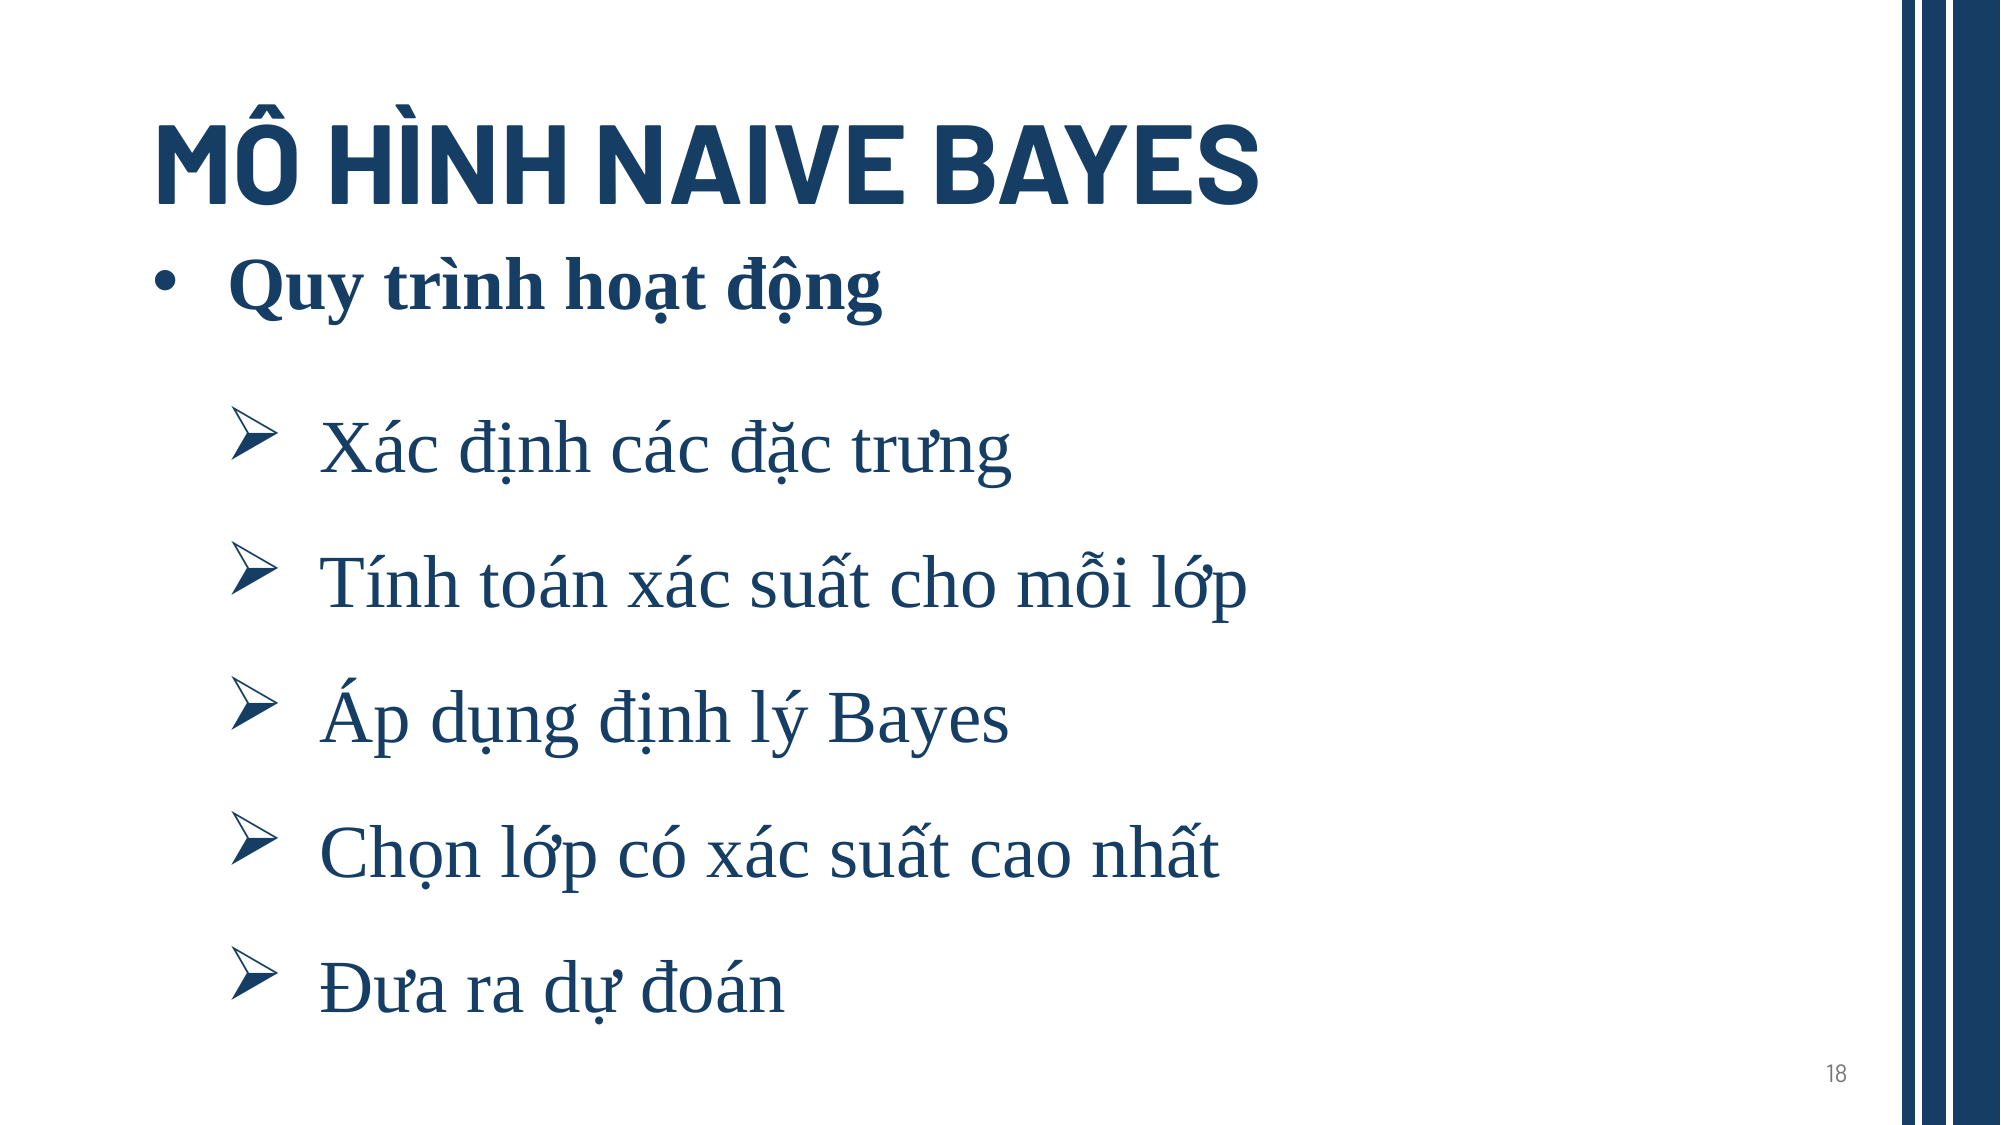

# MÔ HÌNH NAIVE BAYES
Quy trình hoạt động
Xác định các đặc trưng
Tính toán xác suất cho mỗi lớp
Áp dụng định lý Bayes
Chọn lớp có xác suất cao nhất
Đưa ra dự đoán
18